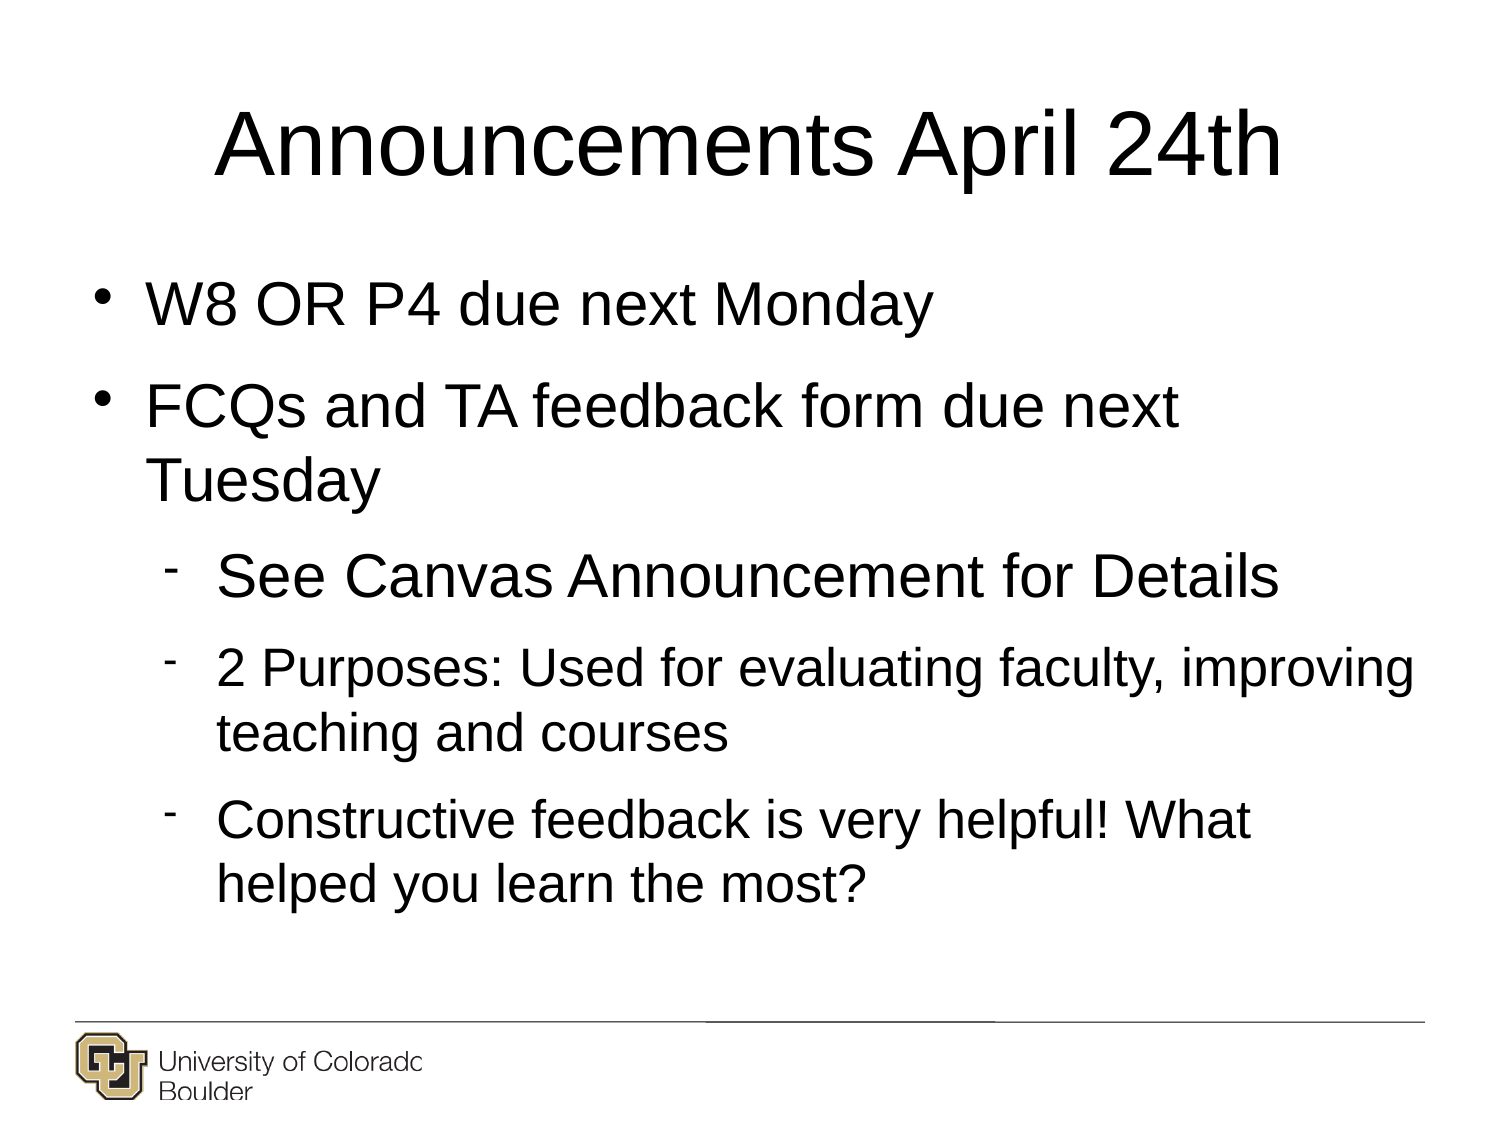

# Announcements April 24th
W8 OR P4 due next Monday
FCQs and TA feedback form due next Tuesday
See Canvas Announcement for Details
2 Purposes: Used for evaluating faculty, improving teaching and courses
Constructive feedback is very helpful! What helped you learn the most?